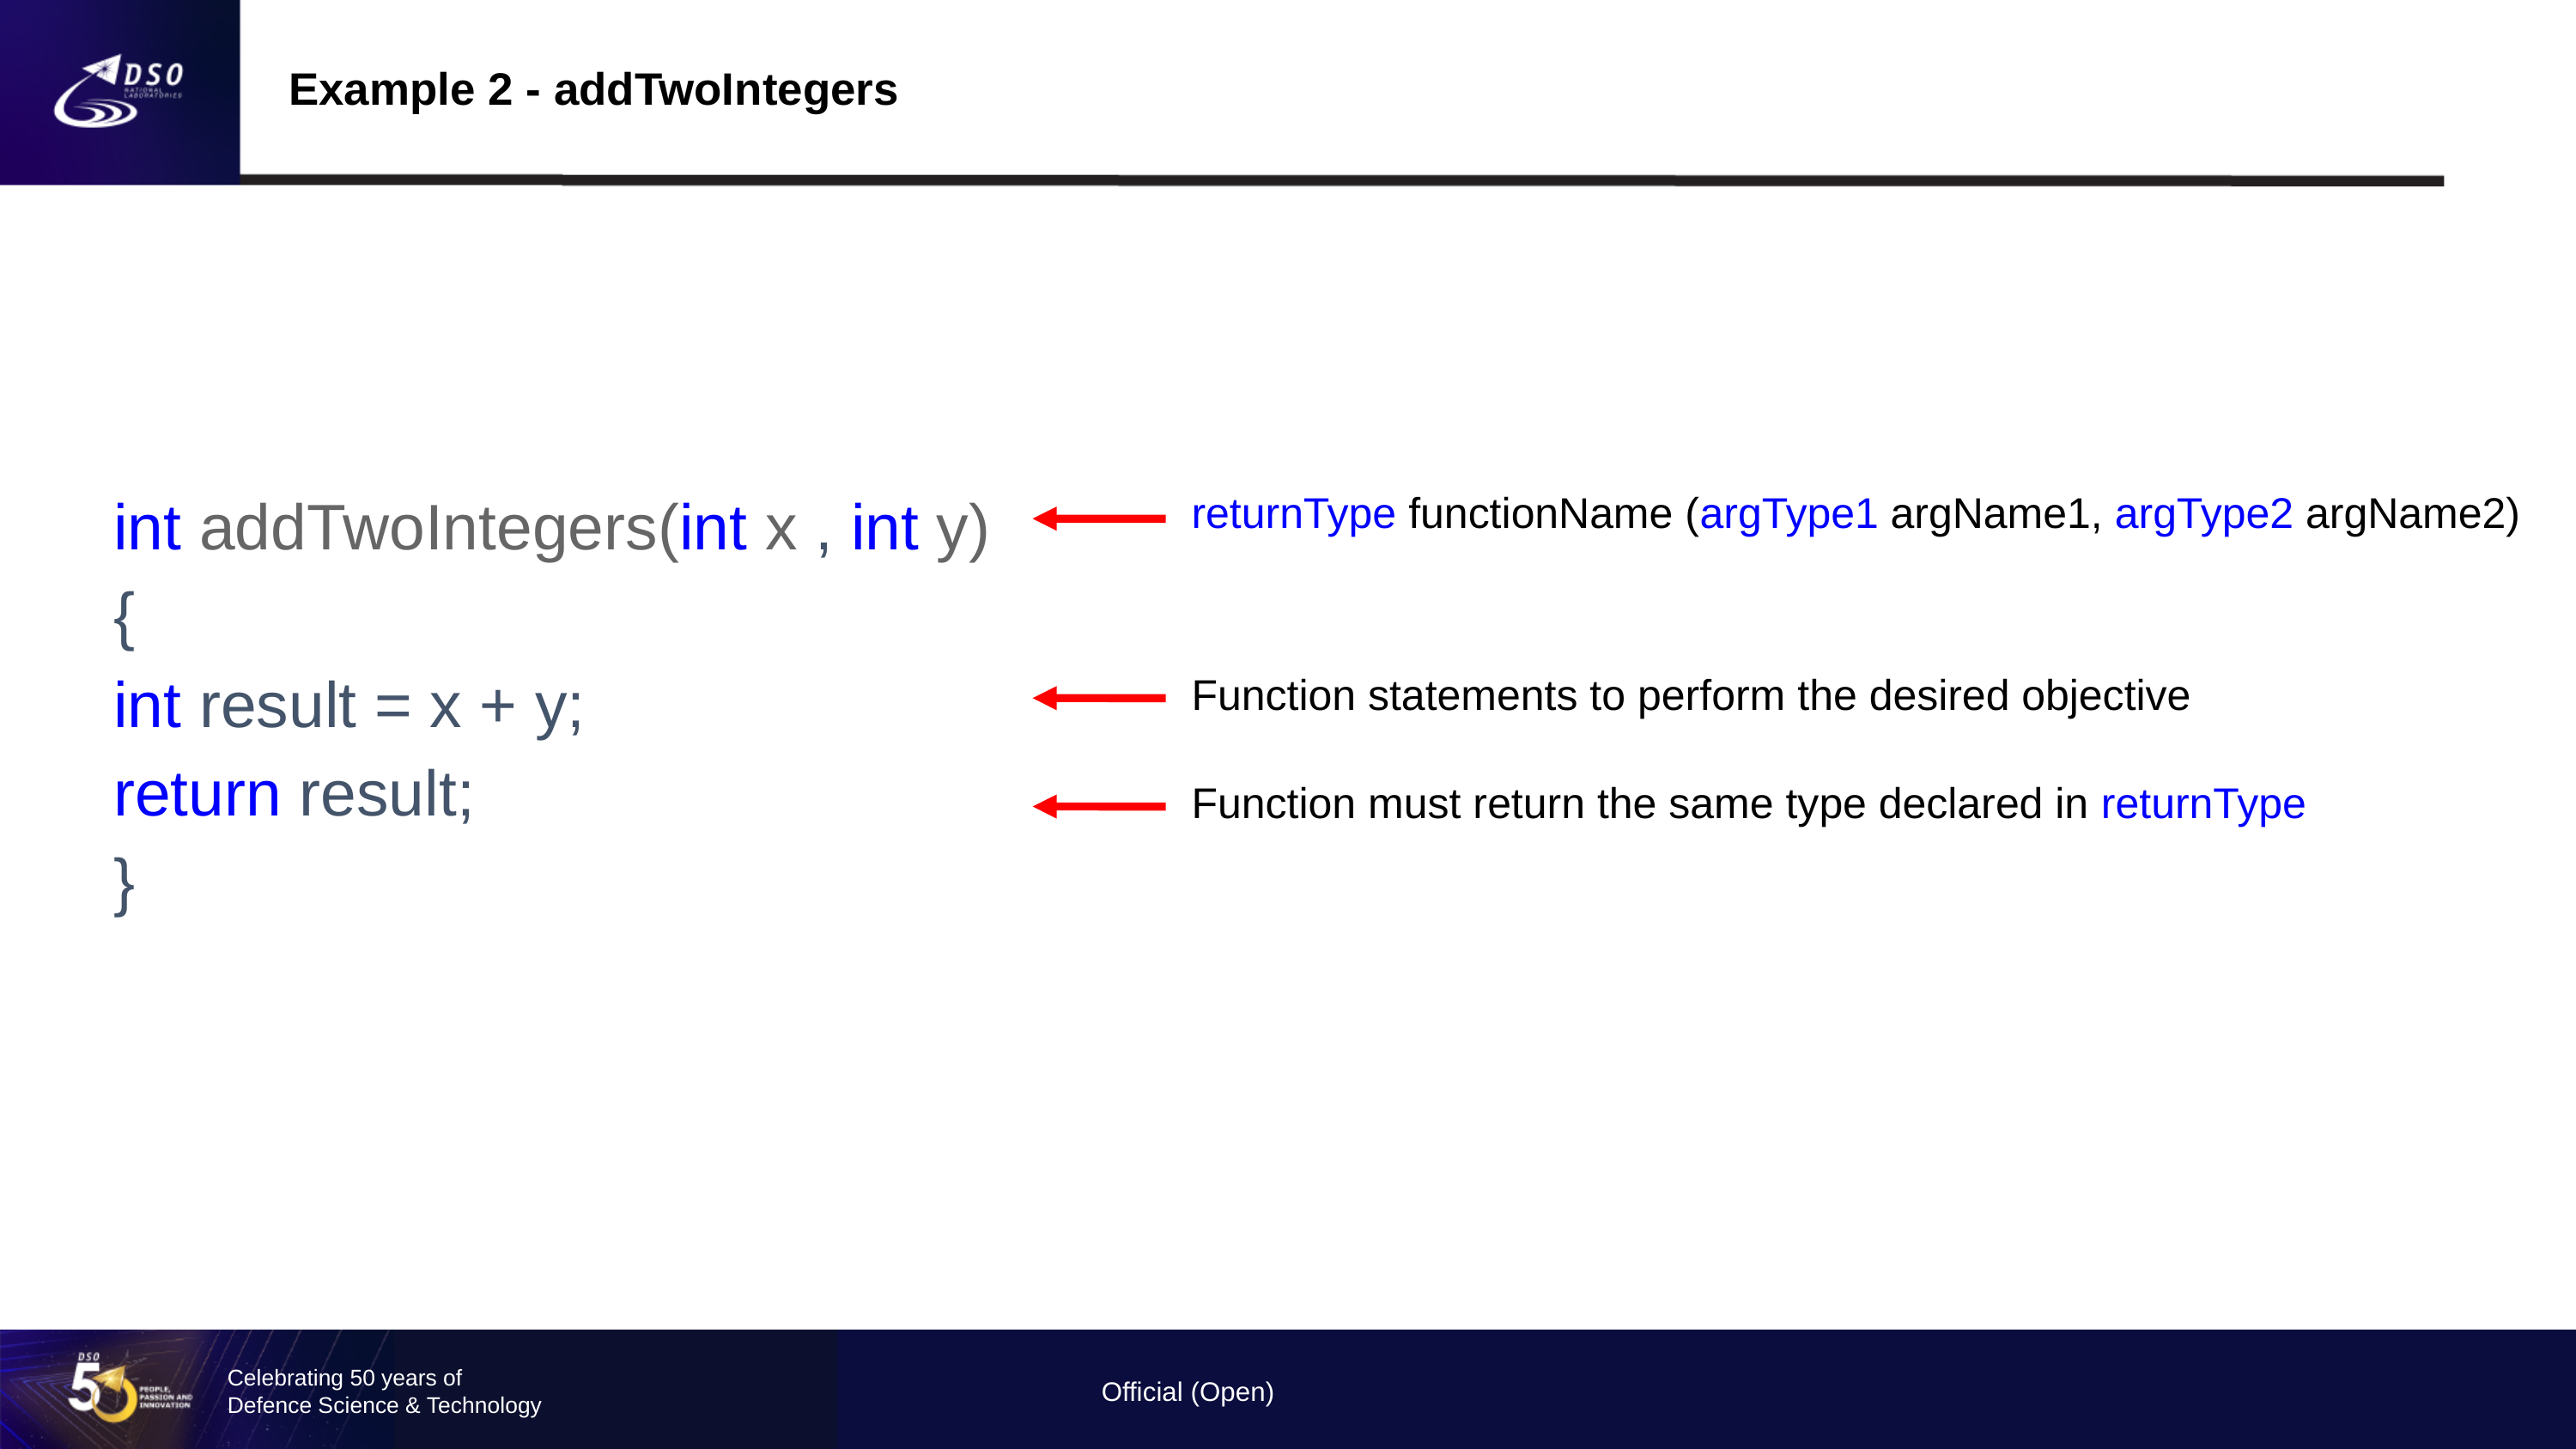

Example 2 - addTwoIntegers
int addTwoIntegers(int x , int y)
{
int result = x + y;
return result;
}
returnType functionName (argType1 argName1, argType2 argName2)

Function statements to perform the desired objective

Function must return the same type declared in returnType